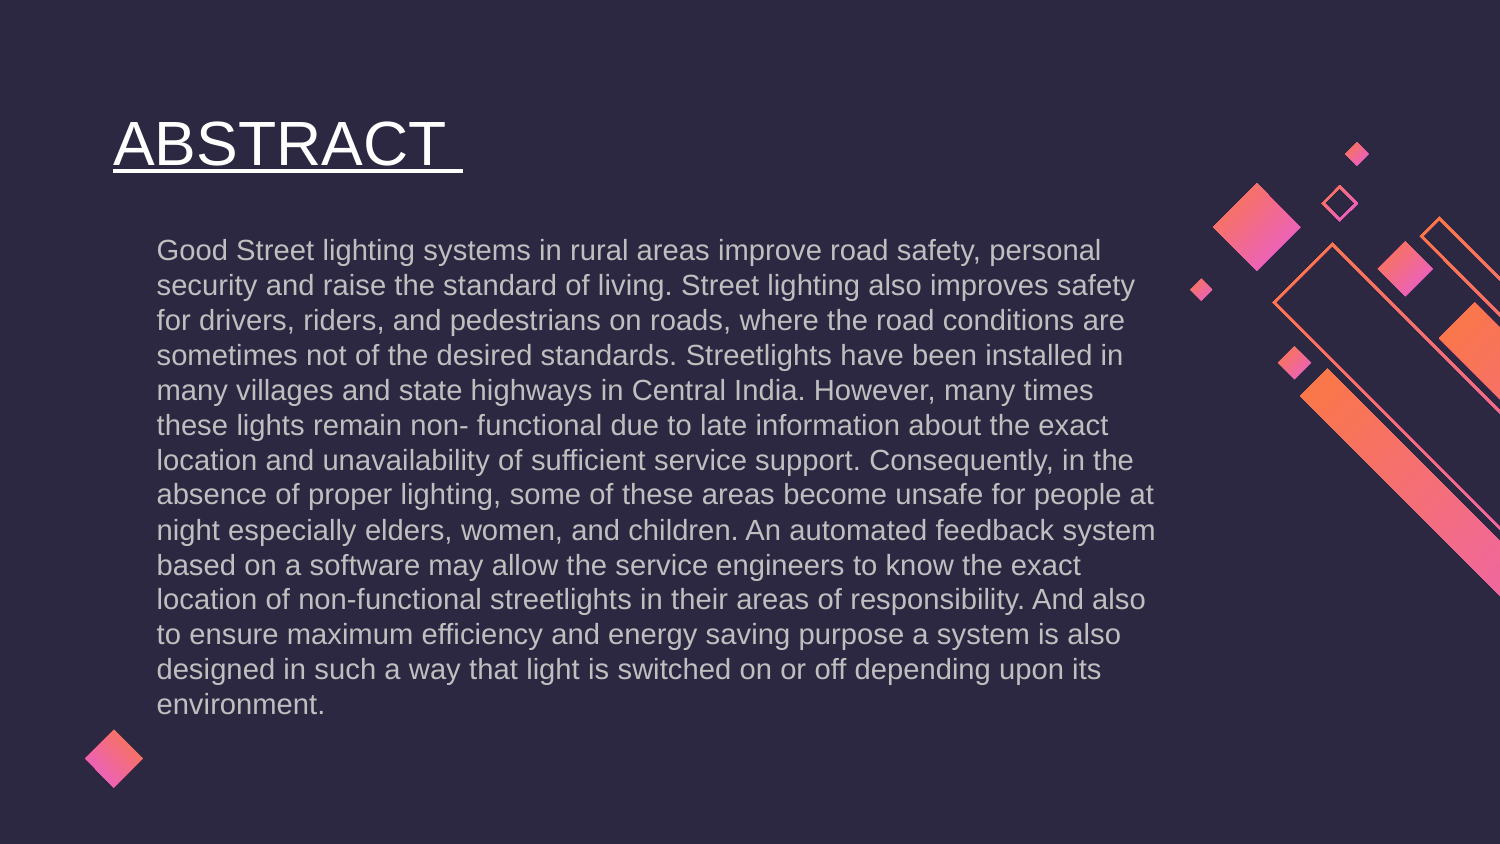

ABSTRACT
Good Street lighting systems in rural areas improve road safety, personal security and raise the standard of living. Street lighting also improves safety for drivers, riders, and pedestrians on roads, where the road conditions are sometimes not of the desired standards. Streetlights have been installed in many villages and state highways in Central India. However, many times these lights remain non- functional due to late information about the exact location and unavailability of sufficient service support. Consequently, in the absence of proper lighting, some of these areas become unsafe for people at night especially elders, women, and children. An automated feedback system based on a software may allow the service engineers to know the exact location of non-functional streetlights in their areas of responsibility. And also to ensure maximum efficiency and energy saving purpose a system is also designed in such a way that light is switched on or off depending upon its environment.